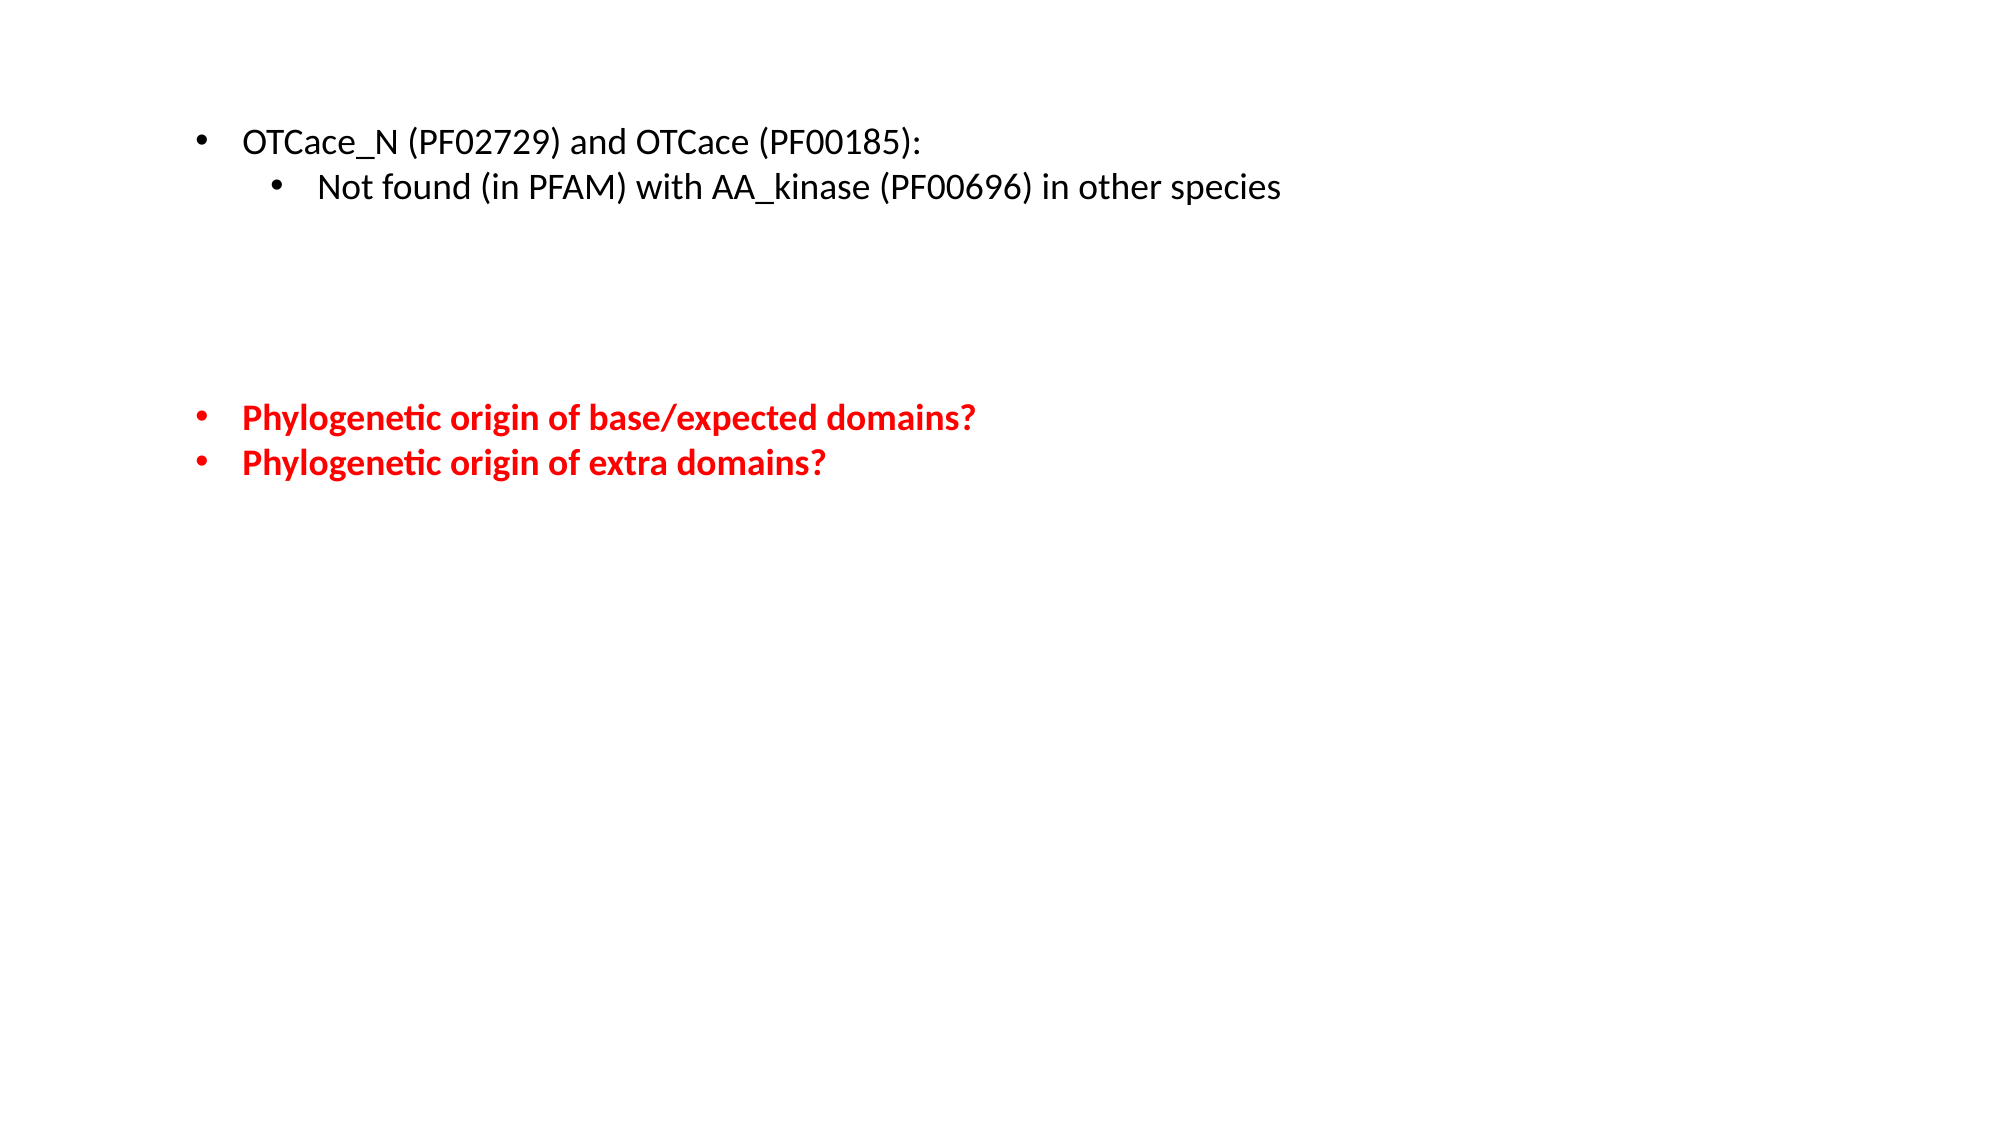

OTCace_N (PF02729) and OTCace (PF00185):
Not found (in PFAM) with AA_kinase (PF00696) in other species
Phylogenetic origin of base/expected domains?
Phylogenetic origin of extra domains?